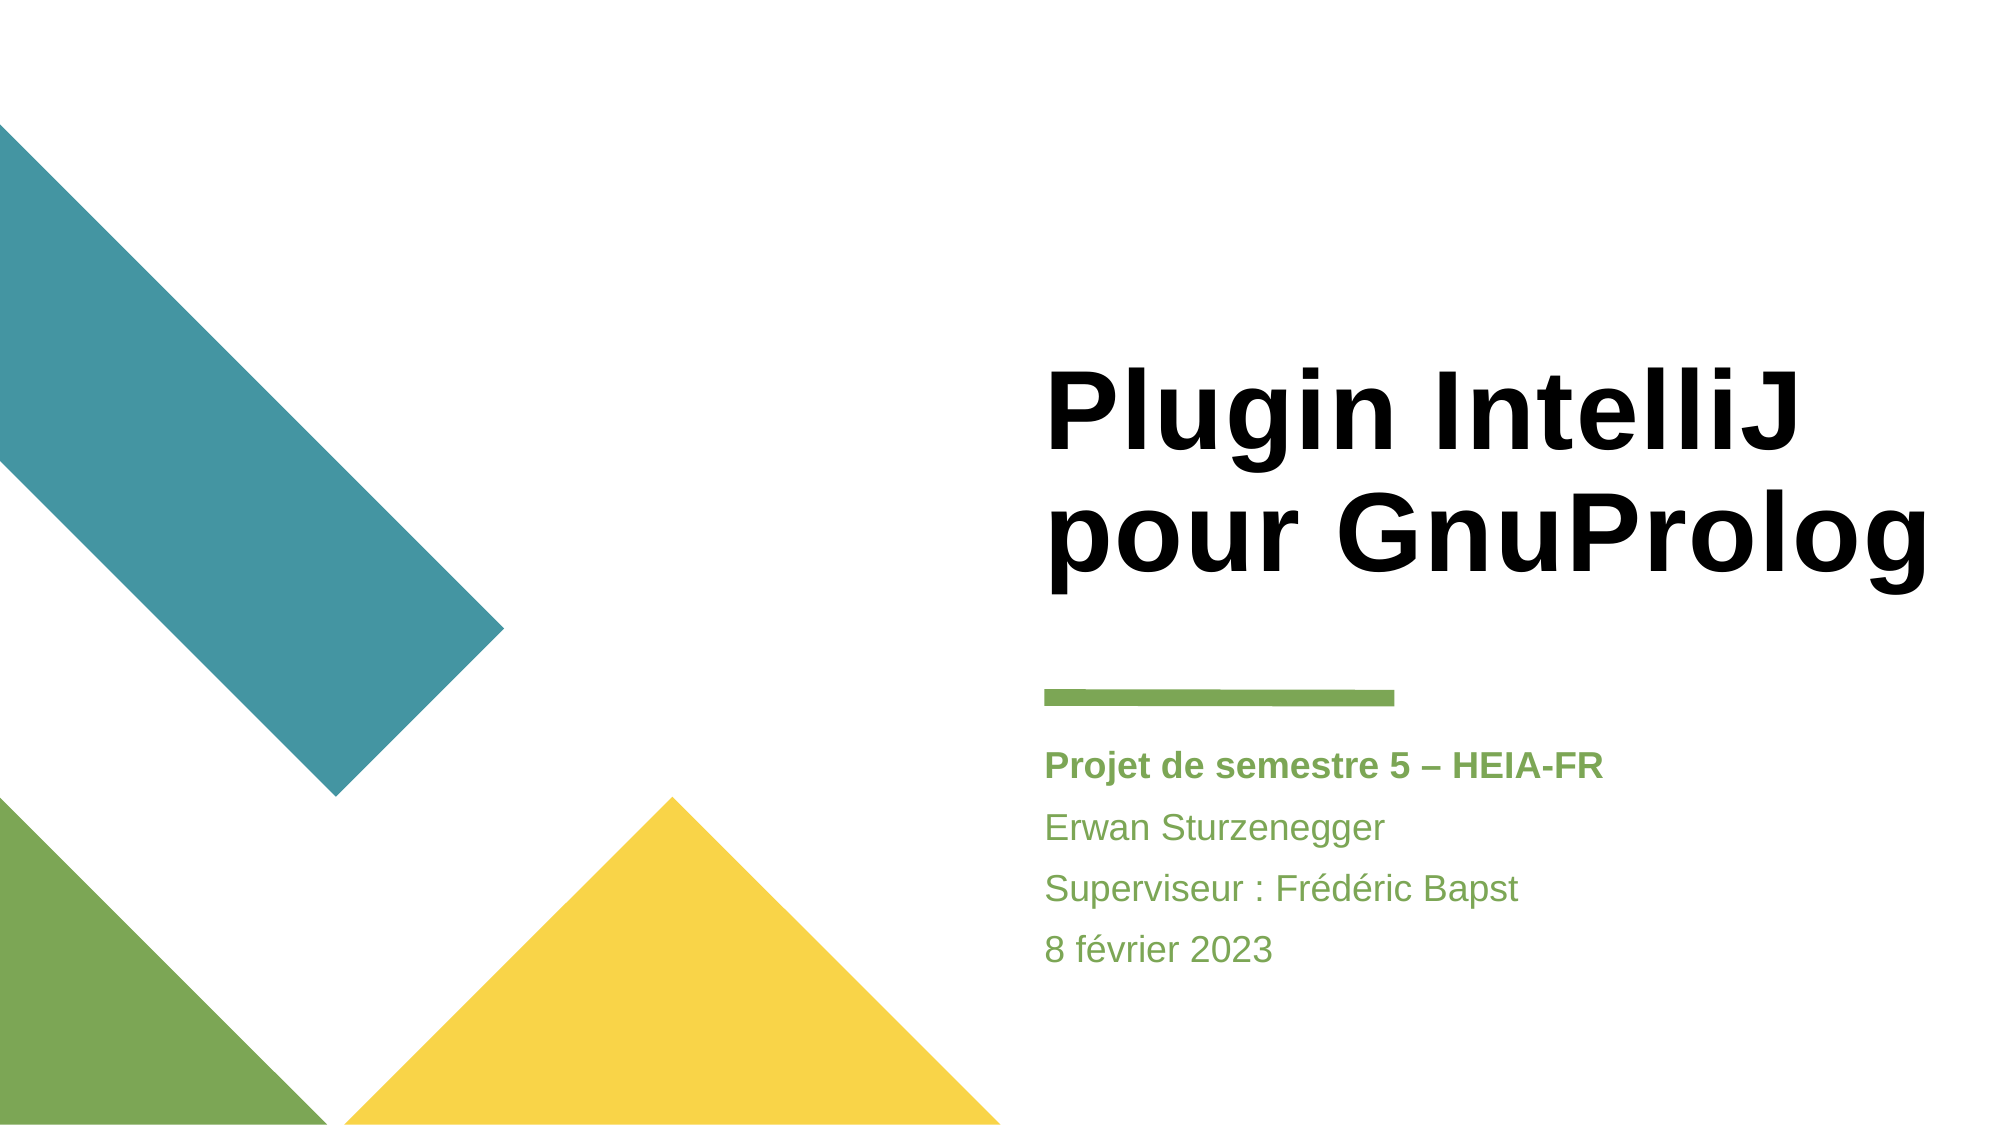

# Plugin IntelliJ pour GnuProlog
Projet de semestre 5 – HEIA-FR
Erwan Sturzenegger
Superviseur : Frédéric Bapst
8 février 2023